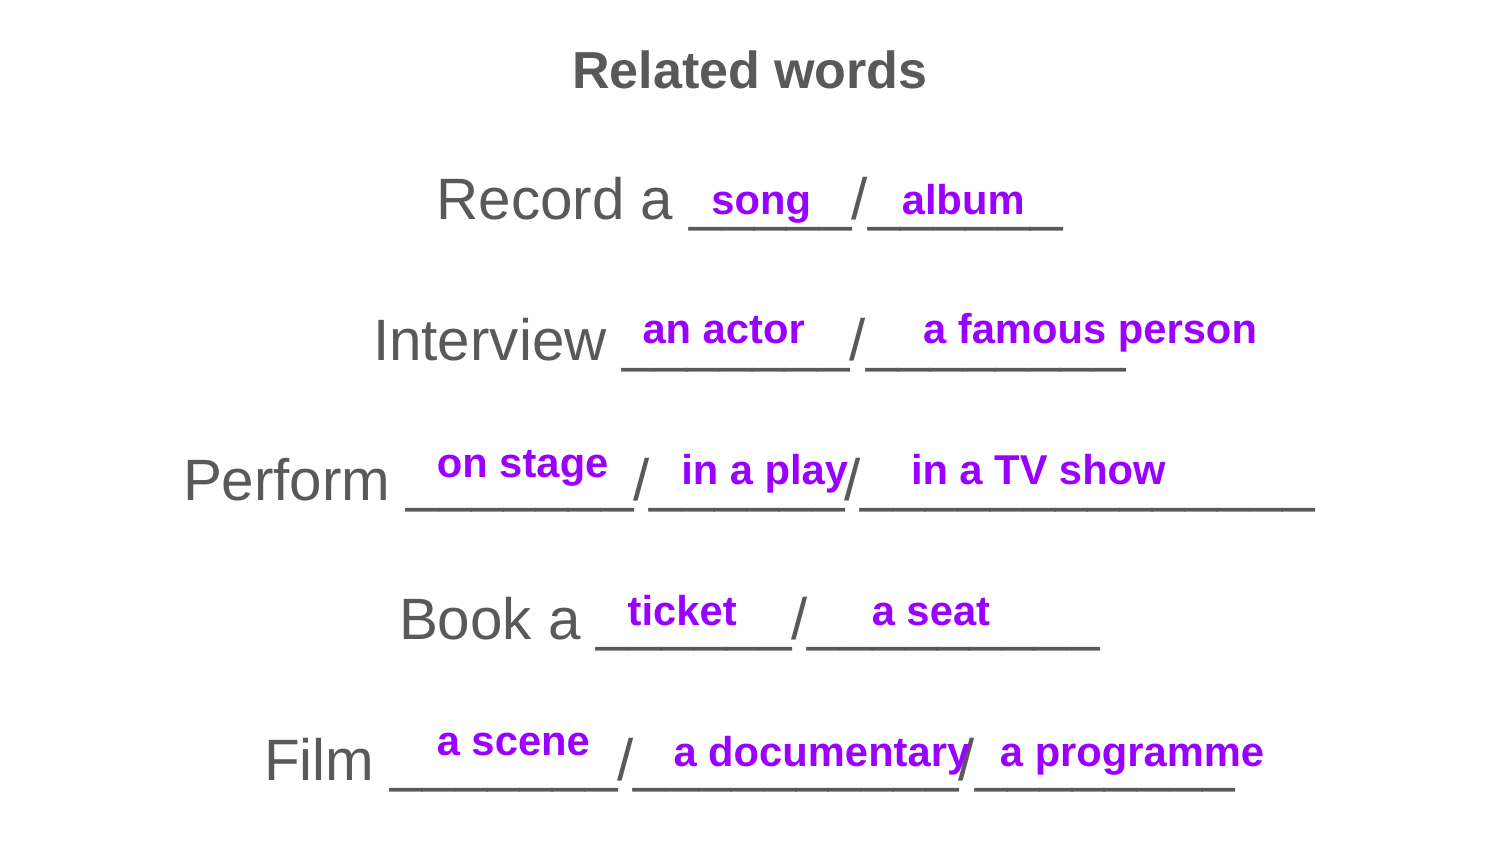

Related words

Record a _____/______

Interview _______/________

Perform _______/______/______________

Book a ______/_________

Film _______/__________/________
song
album
an actor
a famous person
on stage
in a play
in a TV show
ticket
a seat
a scene
a documentary
a programme